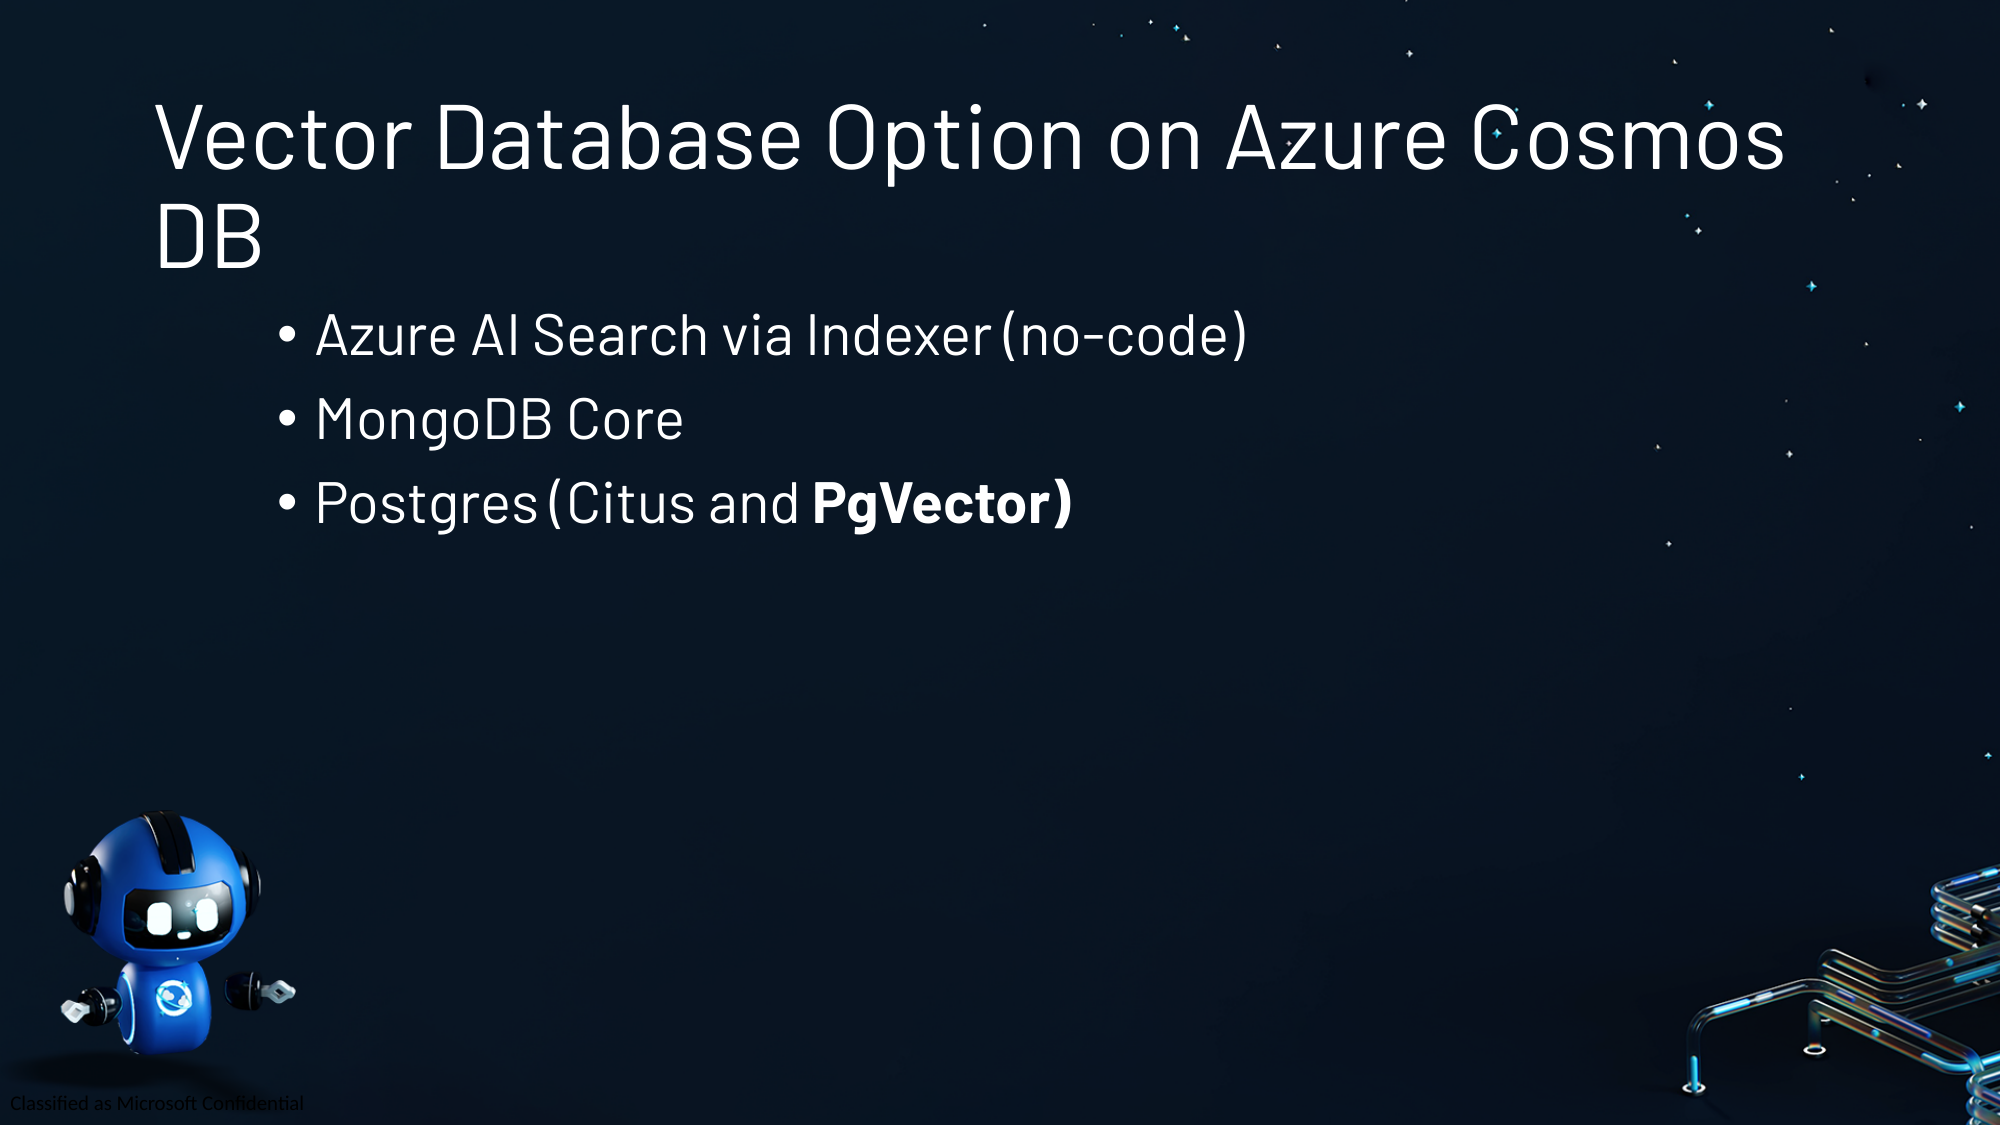

# Vector Database Option on Azure Cosmos DB
Azure AI Search via Indexer (no-code)
MongoDB Core
Postgres (Citus and PgVector)